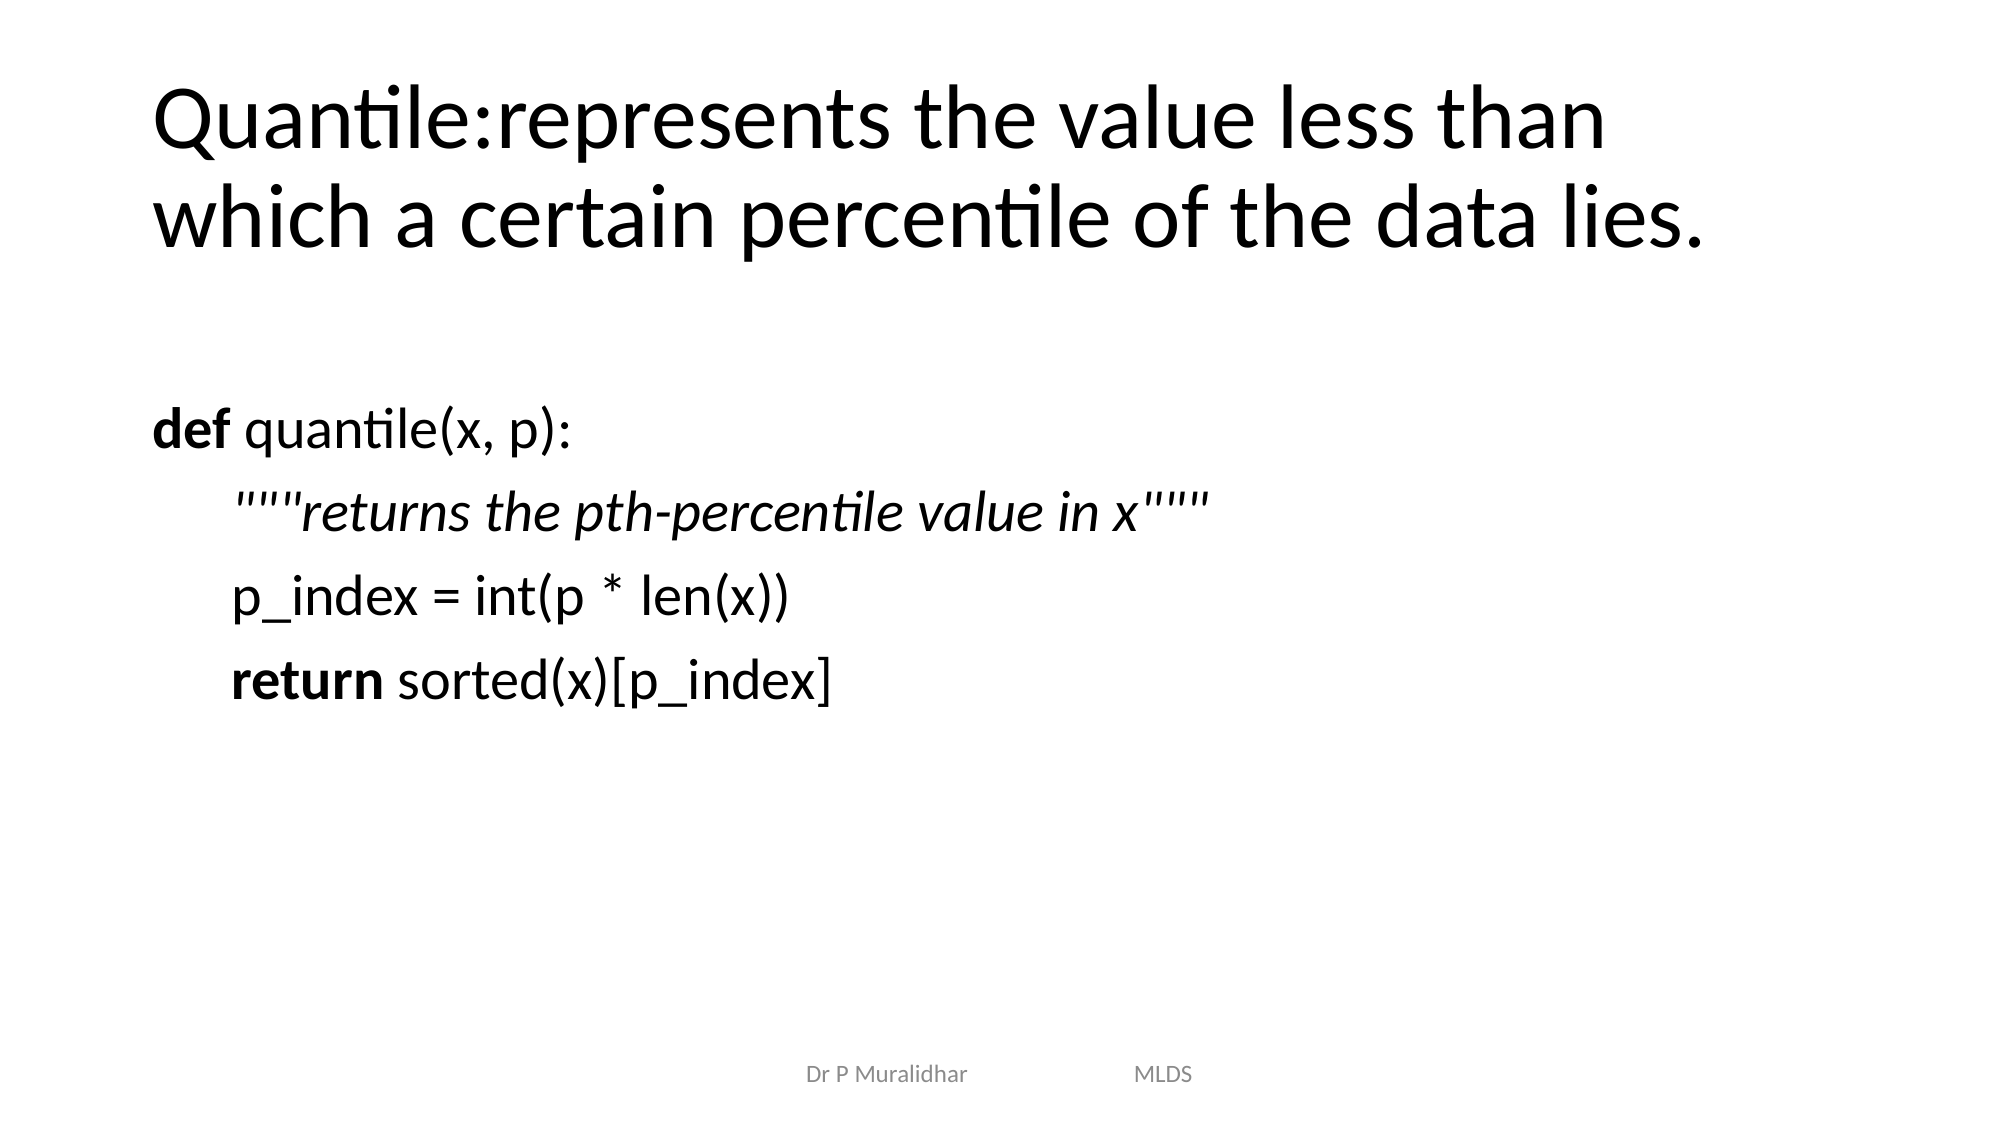

# Quantile:represents the value less than which a certain percentile of the data lies.

def quantile(x, p):
      """returns the pth-percentile value in x"""
      p_index = int(p * len(x))
      return sorted(x)[p_index]
Dr P Muralidhar                             MLDS